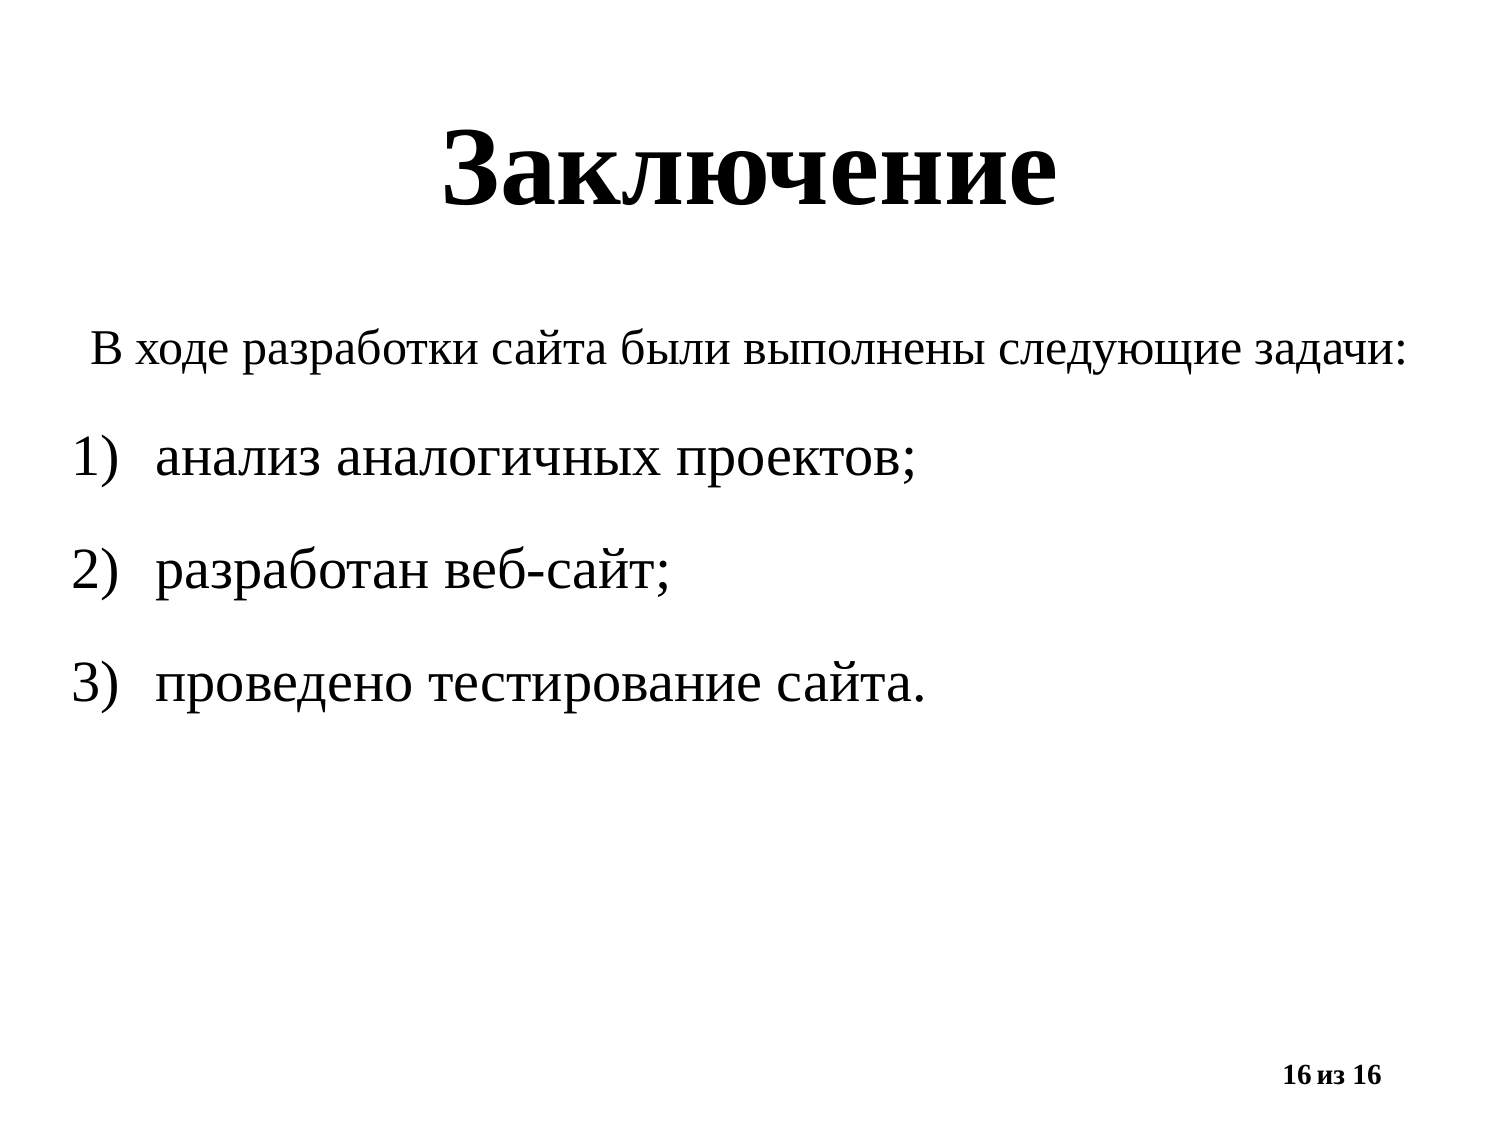

# Заключение
В ходе разработки сайта были выполнены следующие задачи:
анализ аналогичных проектов;
разработан веб-сайт;
проведено тестирование сайта.

16 из 16